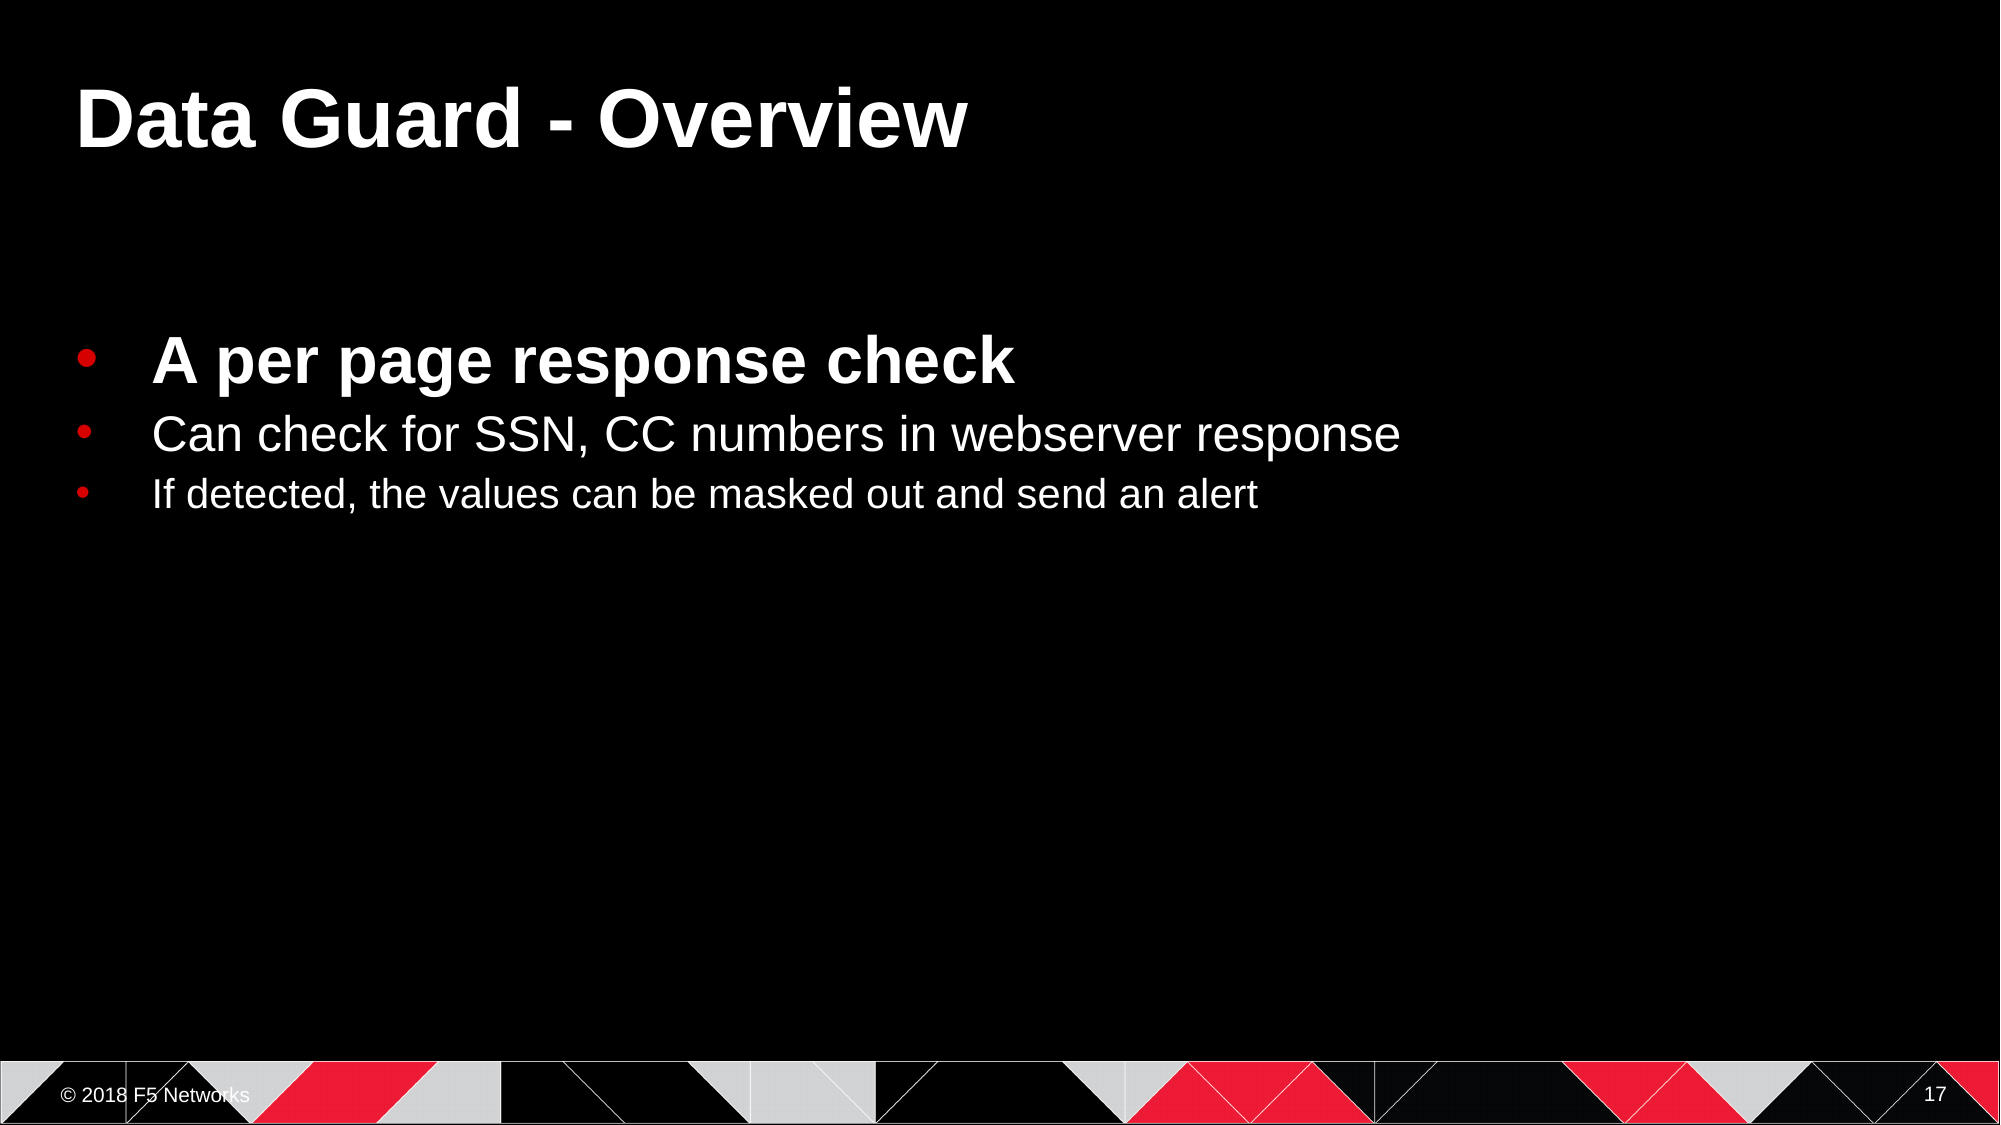

# Data Guard - Overview
A per page response check
Can check for SSN, CC numbers in webserver response
If detected, the values can be masked out and send an alert
17
© 2018 F5 Networks